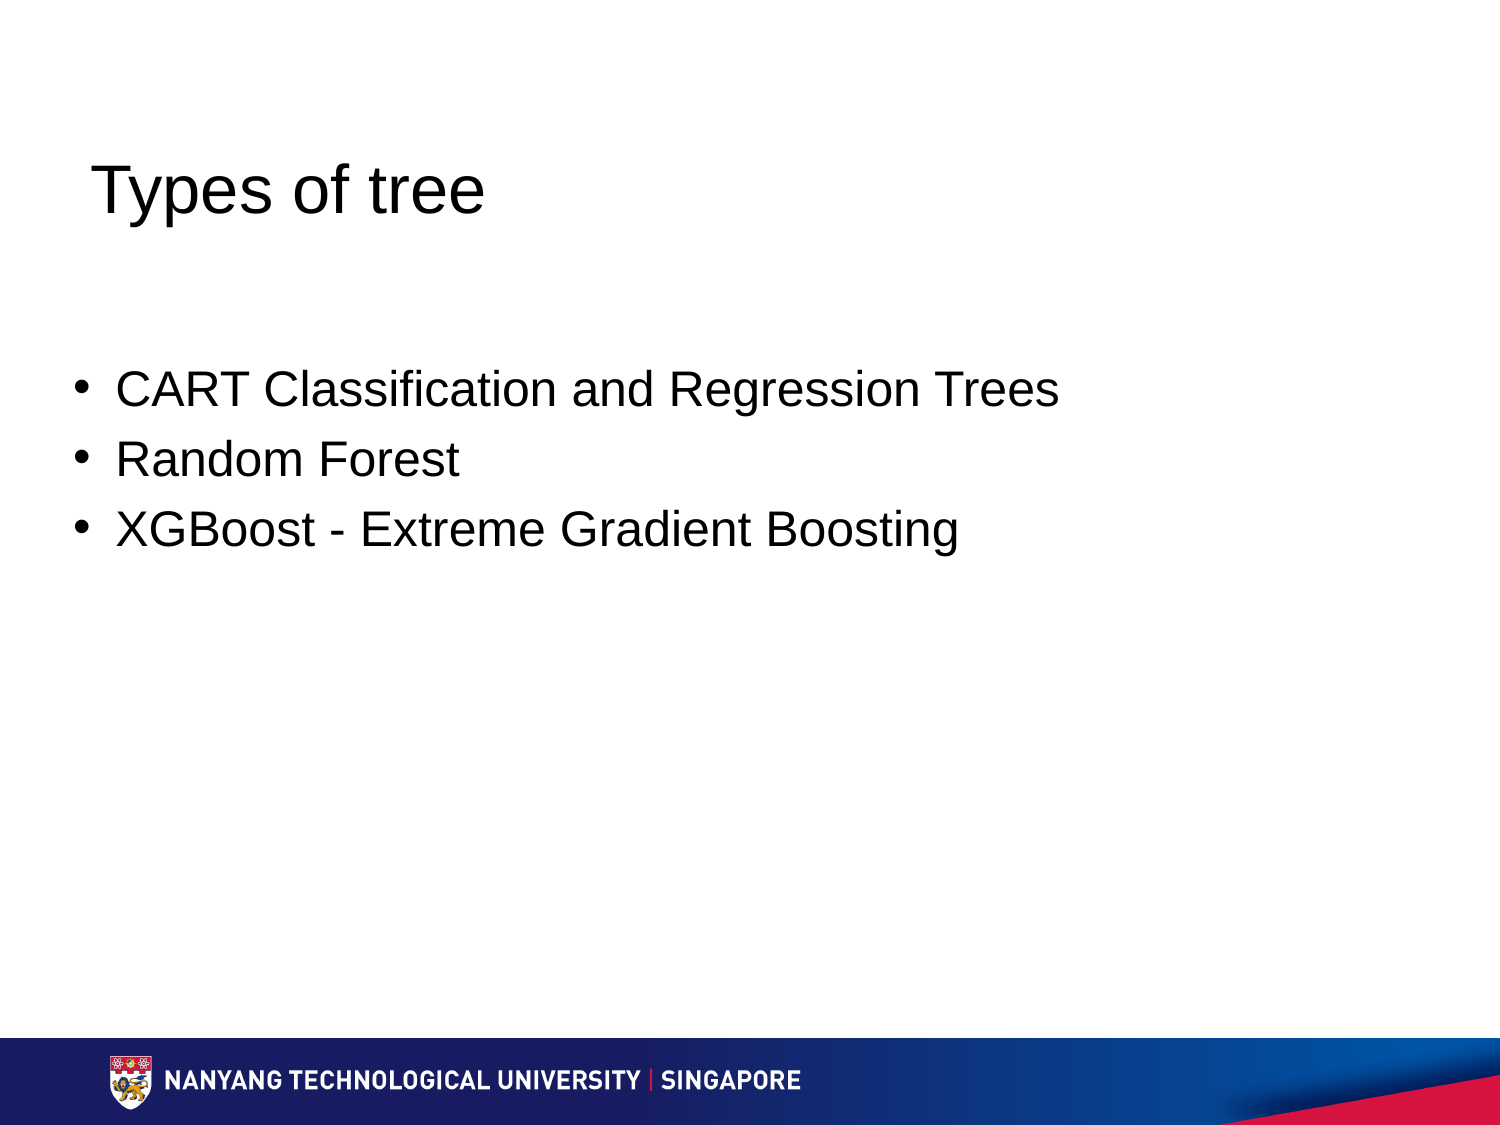

# Types of tree
CART Classification and Regression Trees
Random Forest
XGBoost - Extreme Gradient Boosting